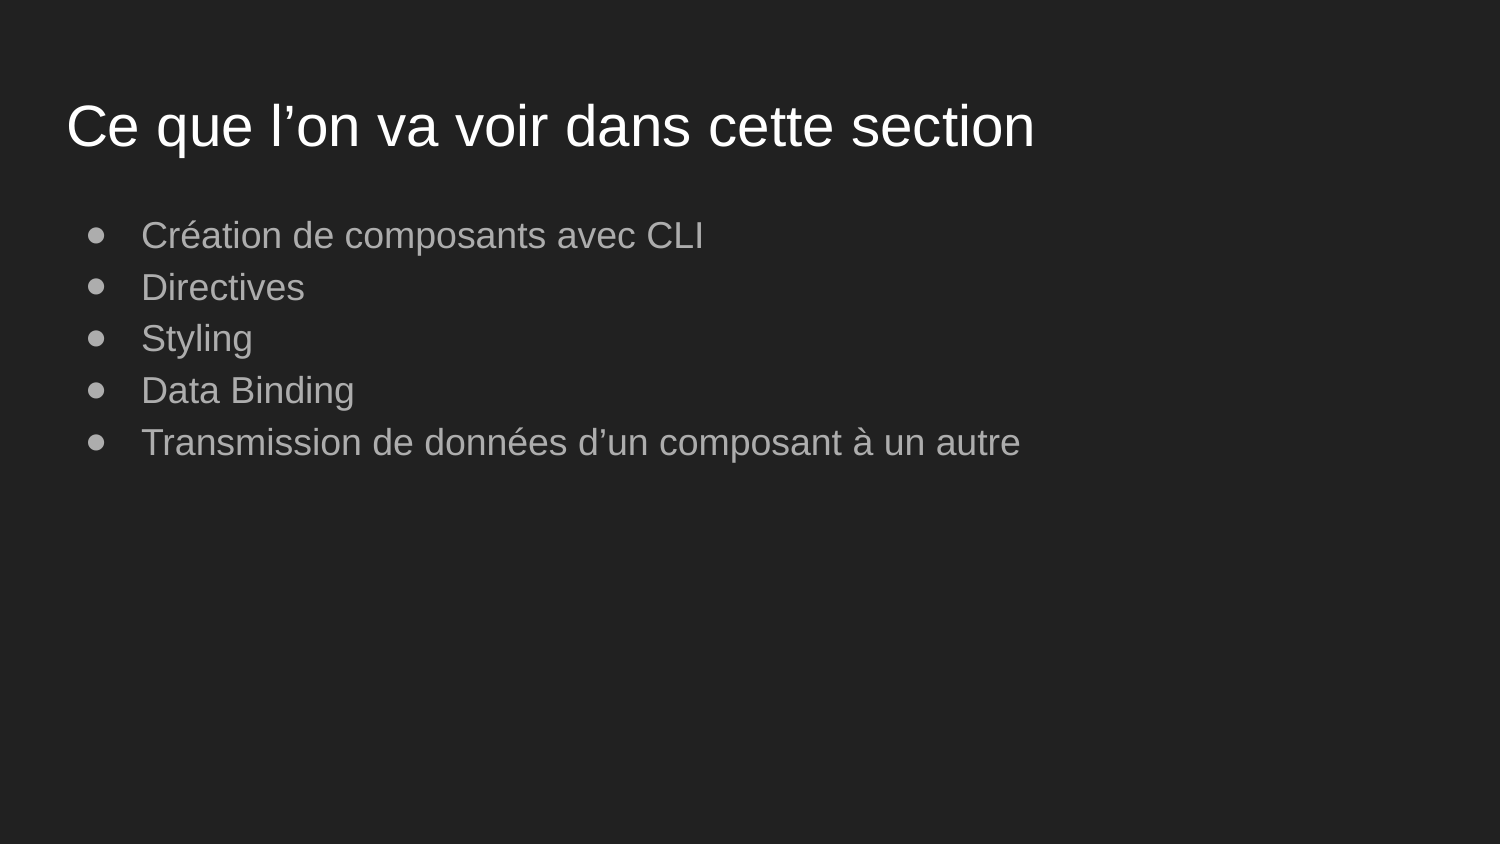

# Ce que l’on va voir dans cette section
Création de composants avec CLI
Directives
Styling
Data Binding
Transmission de données d’un composant à un autre